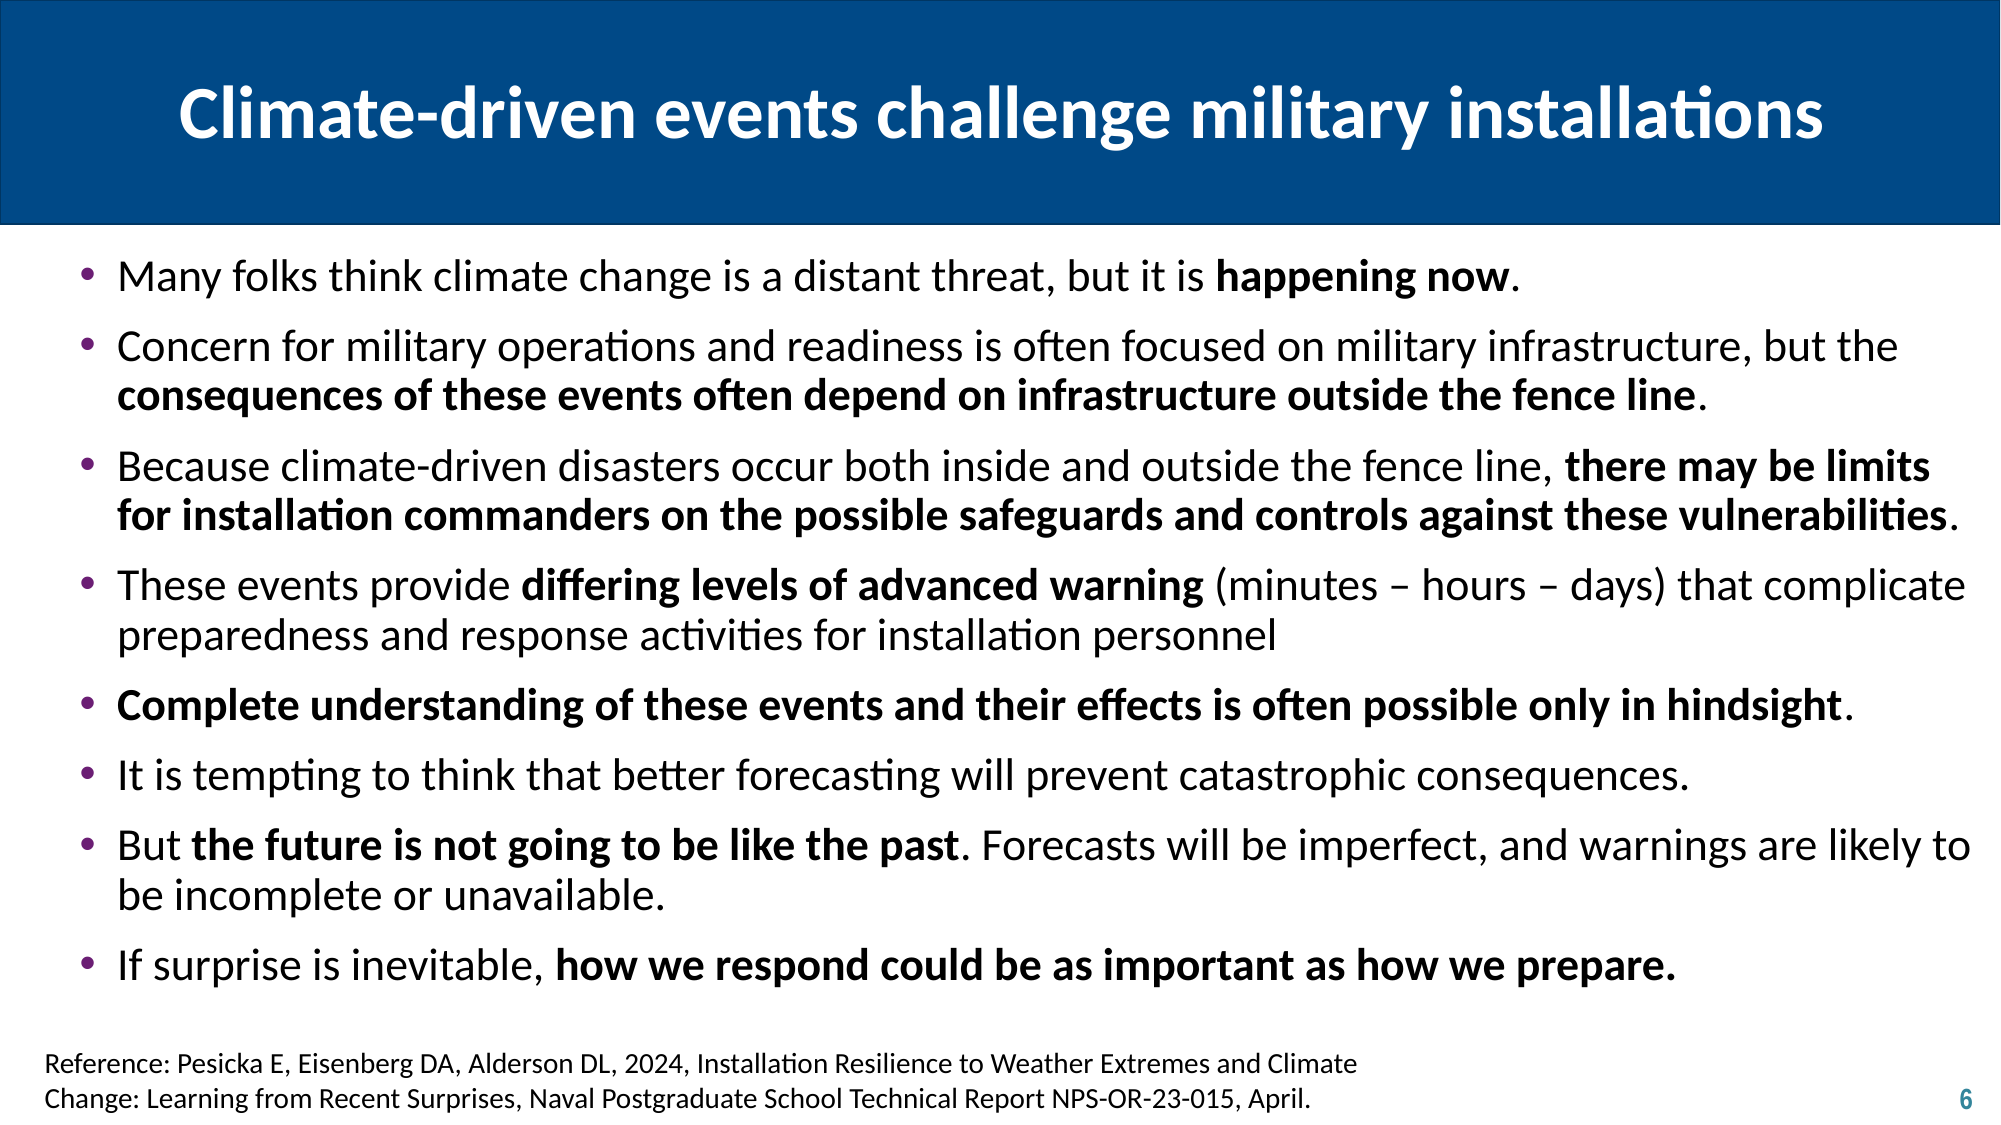

# Climate-driven events challenge military installations
Many folks think climate change is a distant threat, but it is happening now.
Concern for military operations and readiness is often focused on military infrastructure, but the consequences of these events often depend on infrastructure outside the fence line.
Because climate-driven disasters occur both inside and outside the fence line, there may be limits for installation commanders on the possible safeguards and controls against these vulnerabilities.
These events provide differing levels of advanced warning (minutes – hours – days) that complicate preparedness and response activities for installation personnel
Complete understanding of these events and their effects is often possible only in hindsight.
It is tempting to think that better forecasting will prevent catastrophic consequences.
But the future is not going to be like the past. Forecasts will be imperfect, and warnings are likely to be incomplete or unavailable.
If surprise is inevitable, how we respond could be as important as how we prepare.
Reference: Pesicka E, Eisenberg DA, Alderson DL, 2024, Installation Resilience to Weather Extremes and Climate Change: Learning from Recent Surprises, Naval Postgraduate School Technical Report NPS-OR-23-015, April.
6